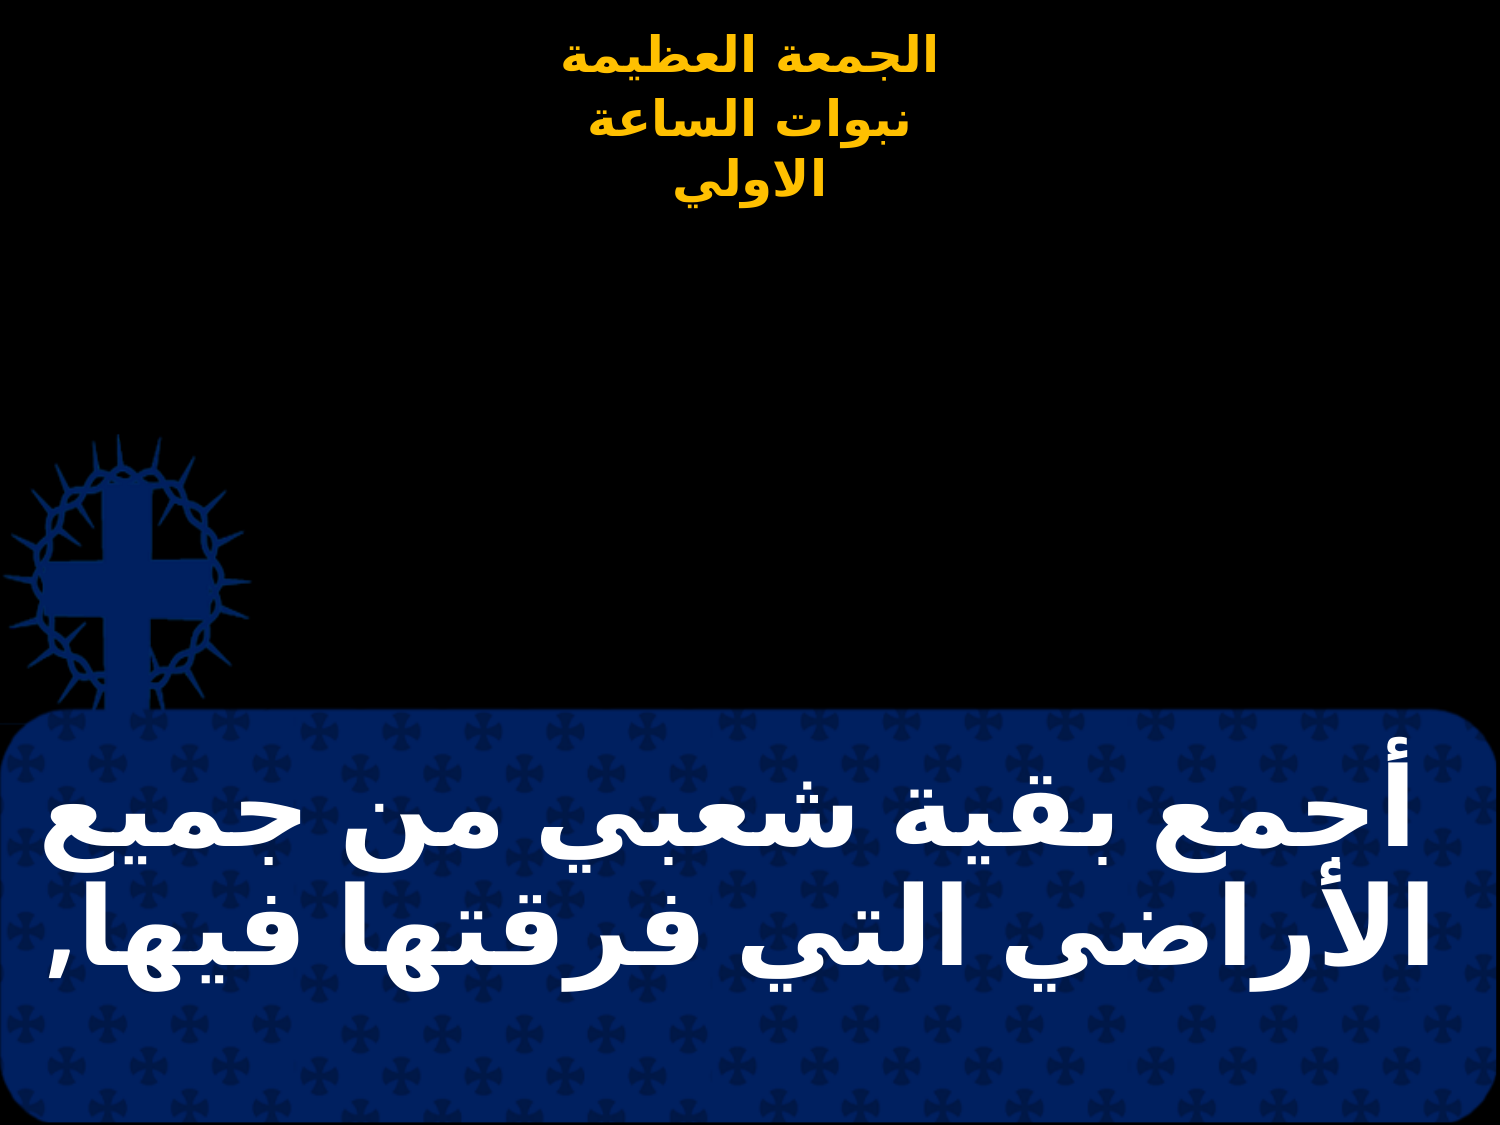

# أجمع بقية شعبي من جميع الأراضي التي فرقتها فيها,